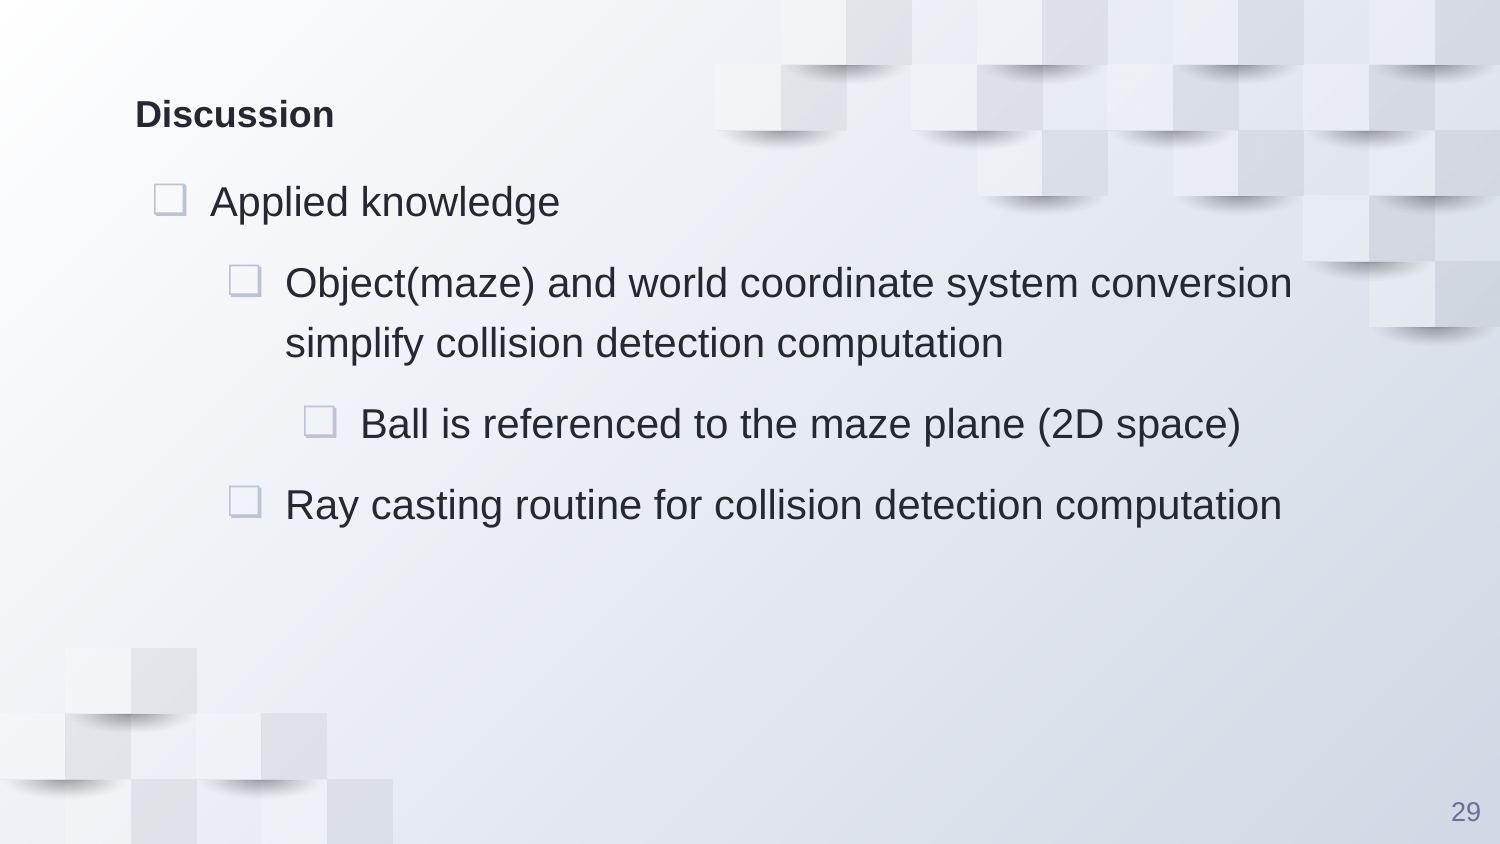

# Discussion
Applied knowledge
Object(maze) and world coordinate system conversion simplify collision detection computation
Ball is referenced to the maze plane (2D space)
Ray casting routine for collision detection computation
29